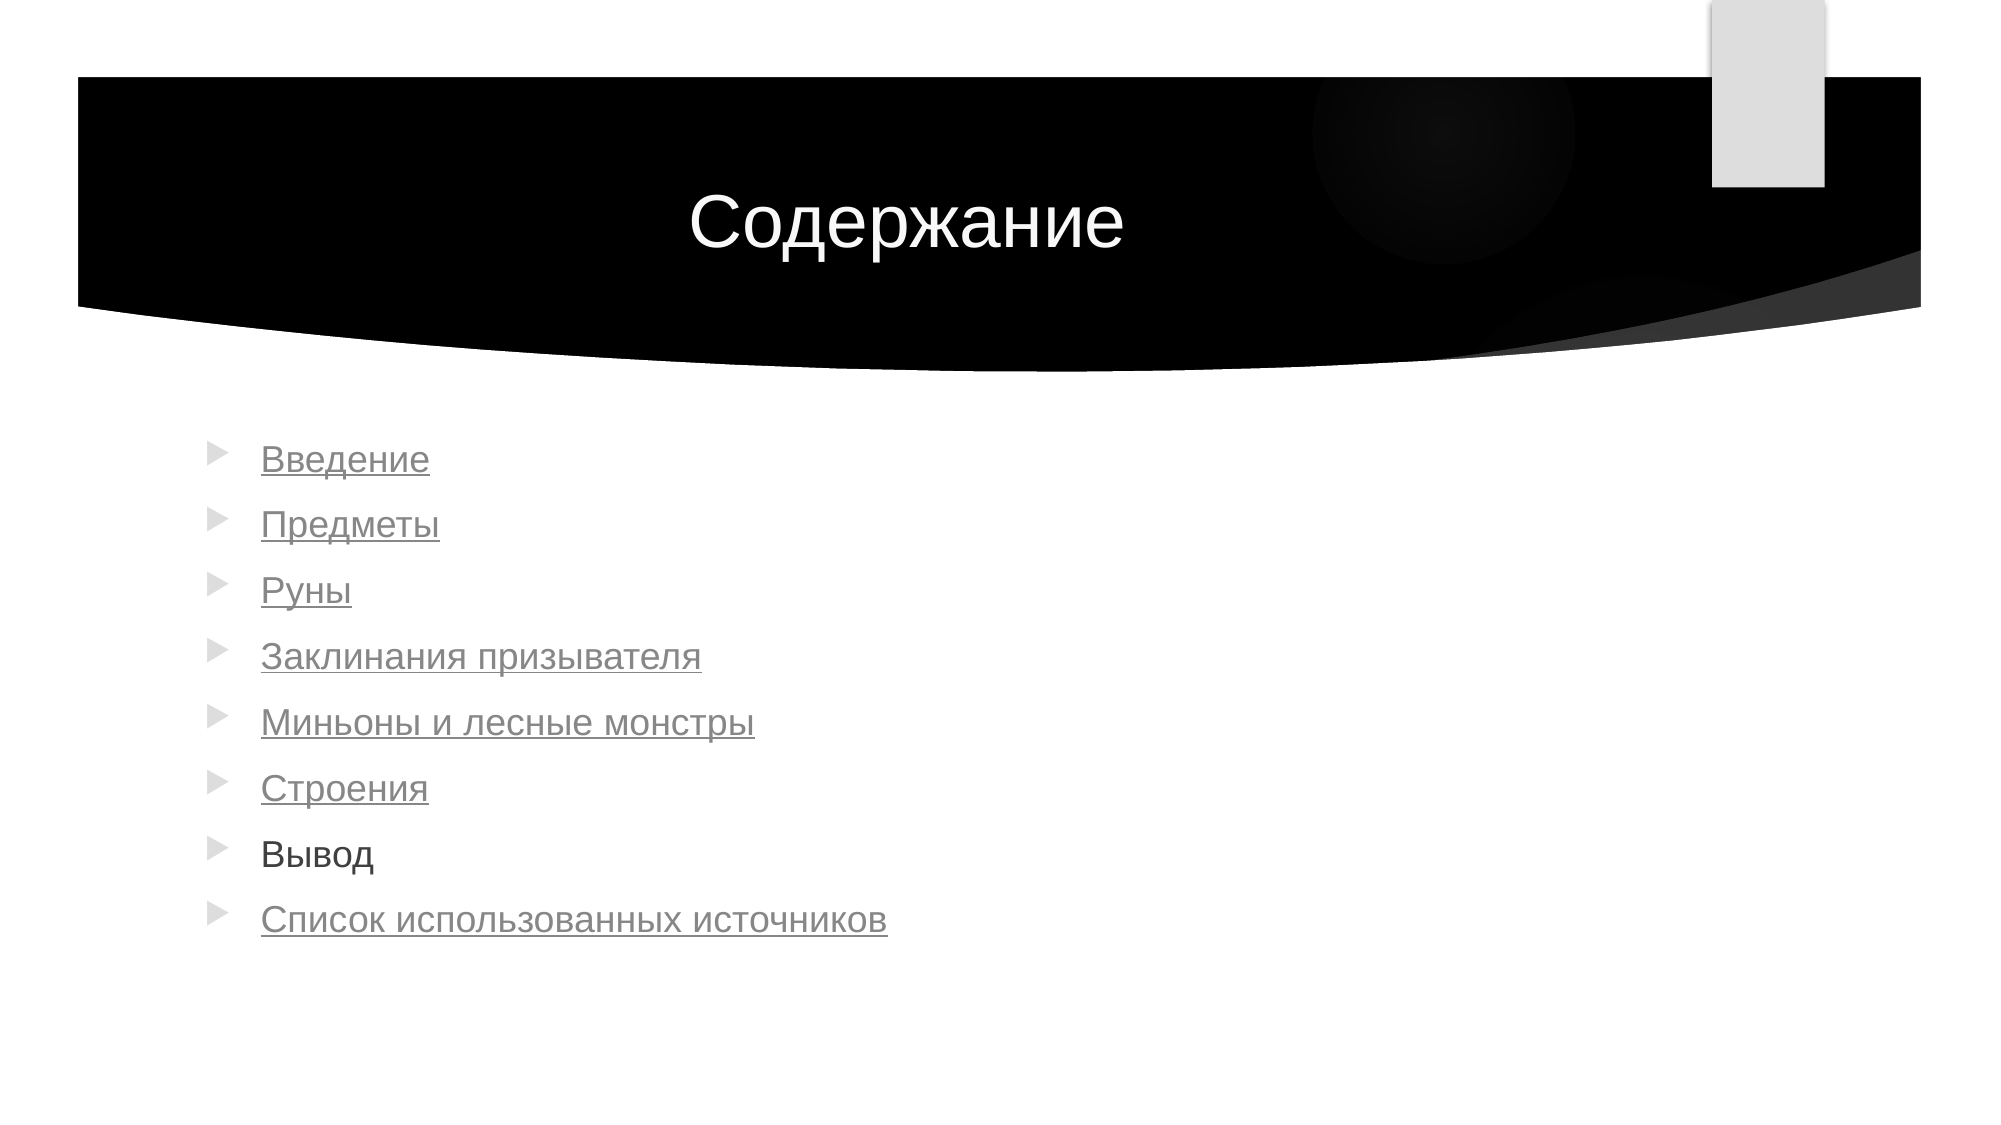

# Содержание
Введение
Предметы
Руны
Заклинания призывателя
Миньоны и лесные монстры
Строения
Вывод
Список использованных источников